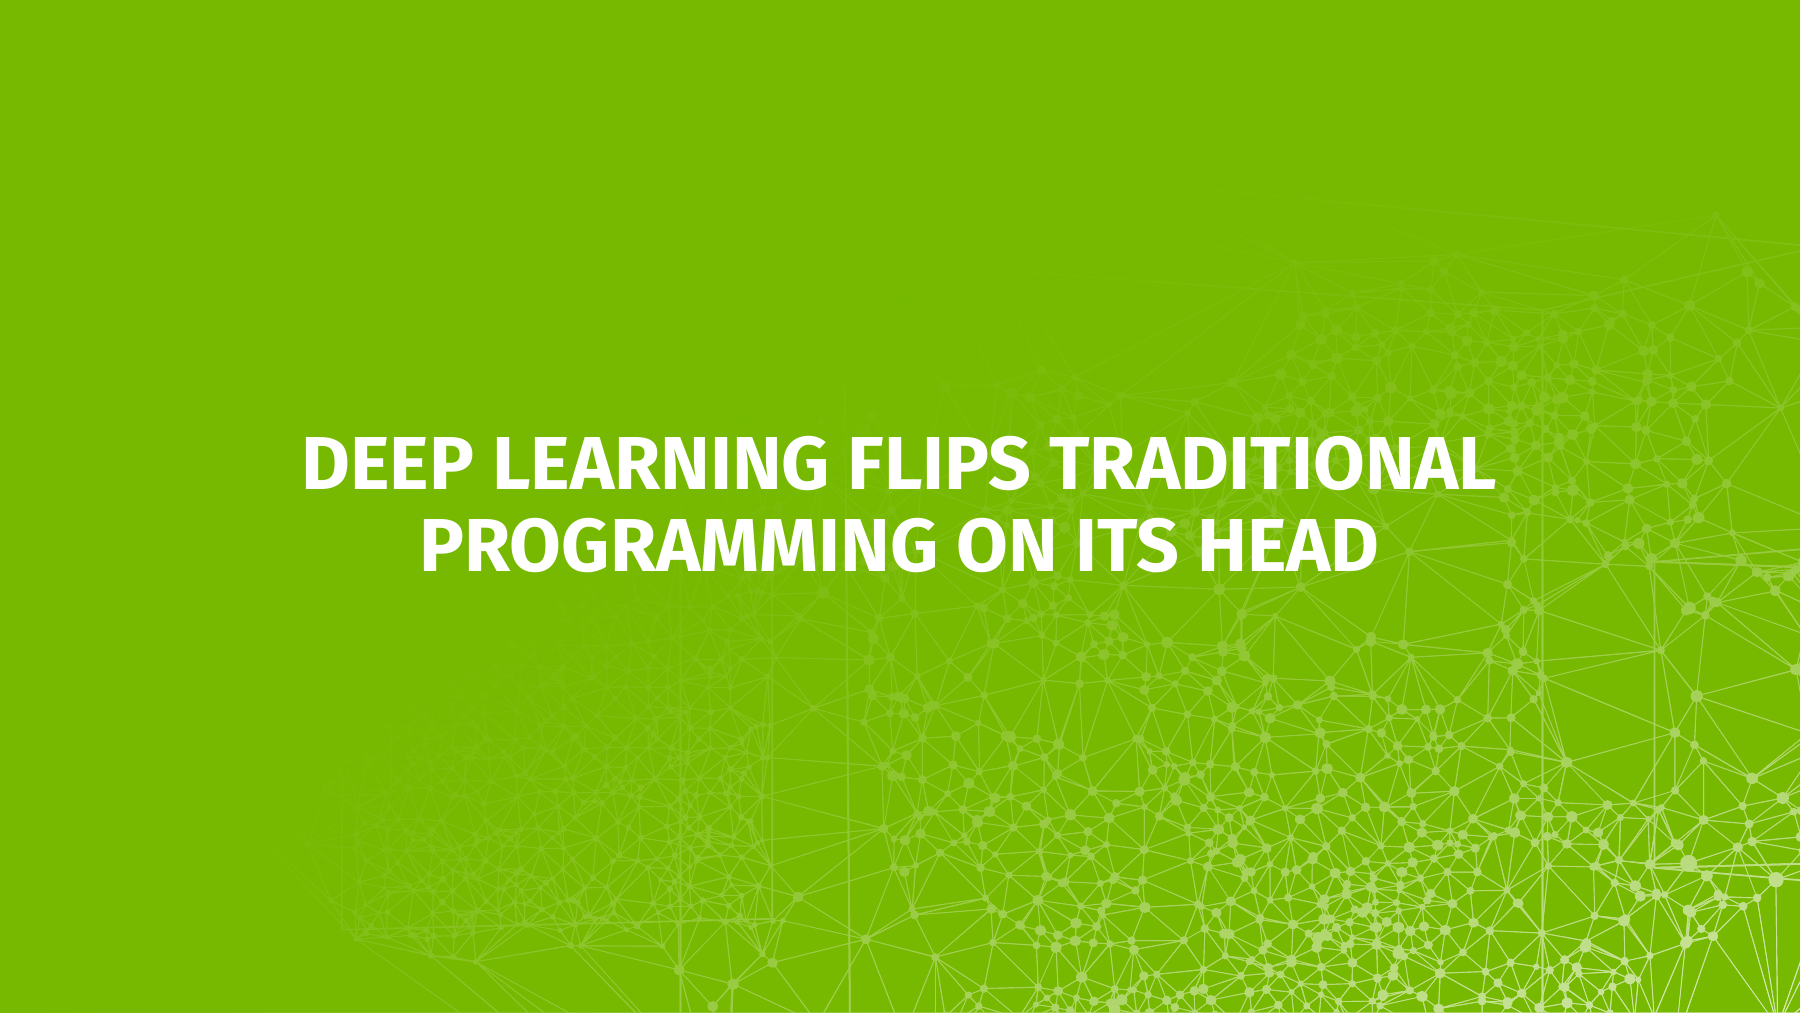

# Deep learning flips traditional programming on its head